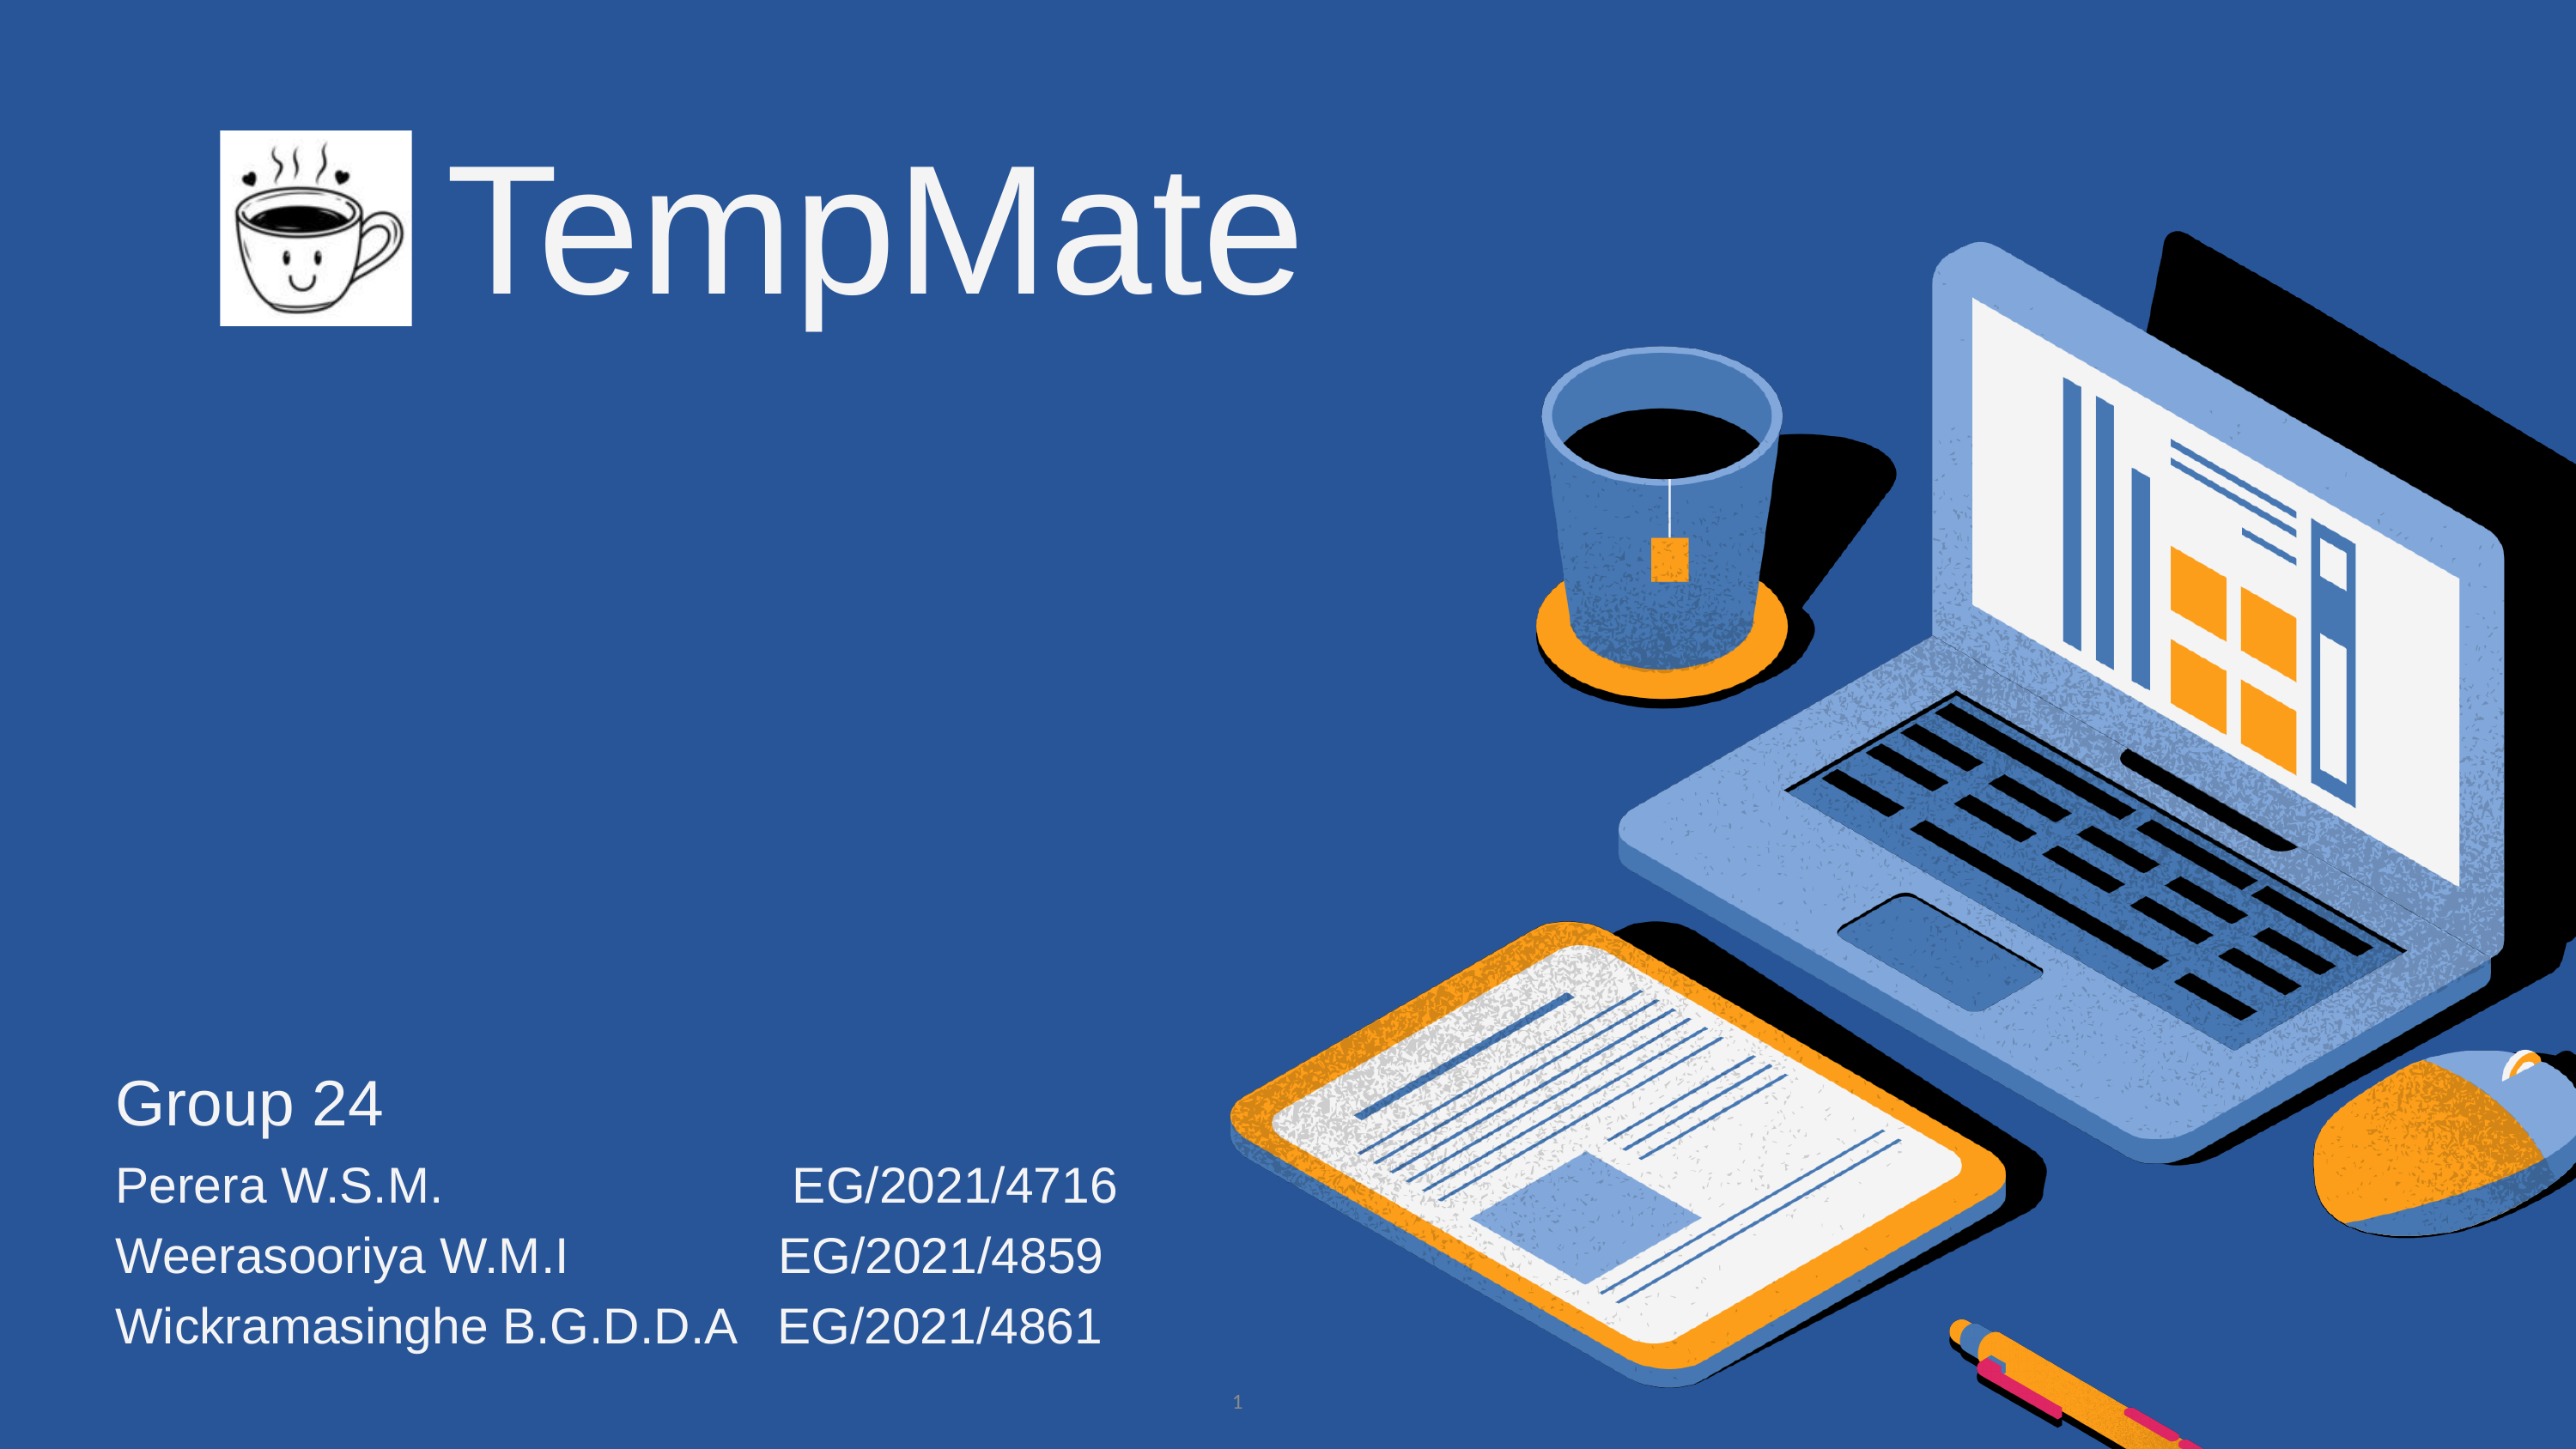

TempMate

Group 24
Perera W.S.M.                         EG/2021/4716
Weerasooriya W.M.I               EG/2021/4859
Wickramasinghe B.G.D.D.A   EG/2021/4861

1